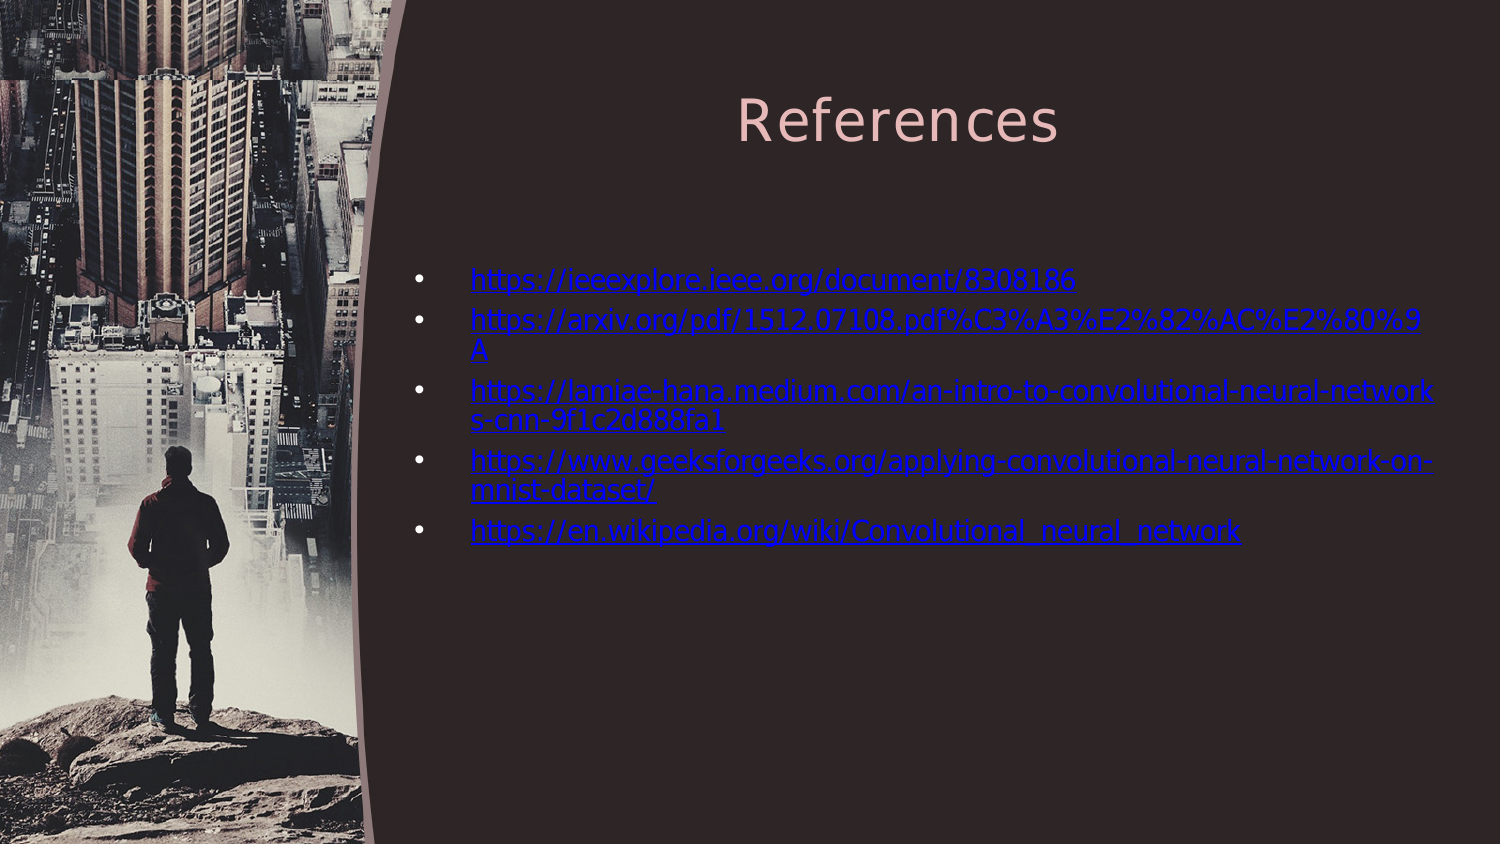

# References

https://ieeexplore.ieee.org/document/8308186
https://arxiv.org/pdf/1512.07108.pdf%C3%A3%E2%82%AC%E2%80%9A
https://lamiae-hana.medium.com/an-intro-to-convolutional-neural-networks-cnn-9f1c2d888fa1
https://www.geeksforgeeks.org/applying-convolutional-neural-network-on-mnist-dataset/
https://en.wikipedia.org/wiki/Convolutional_neural_network